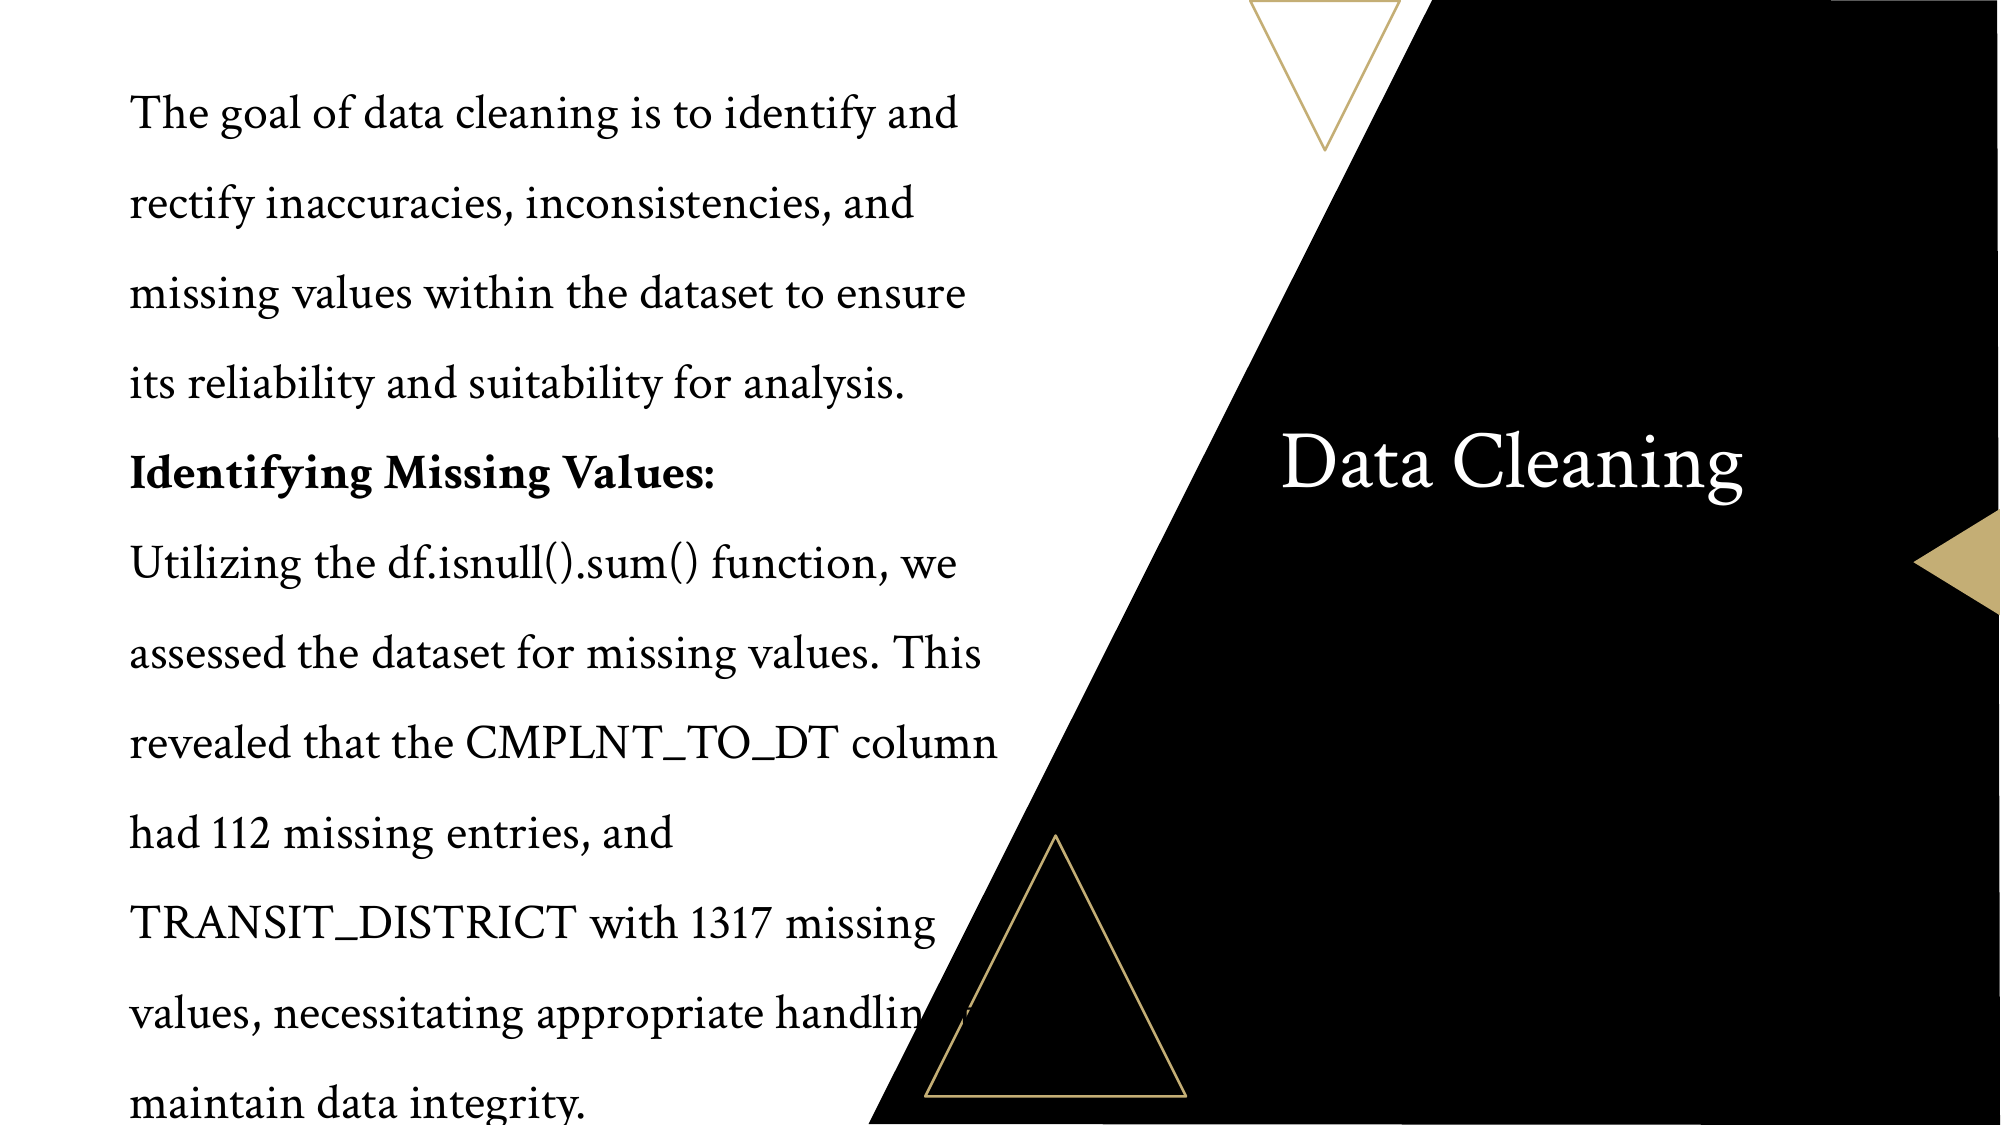

The goal of data cleaning is to identify and rectify inaccuracies, inconsistencies, and missing values within the dataset to ensure its reliability and suitability for analysis.
Identifying Missing Values:
Utilizing the df.isnull().sum() function, we assessed the dataset for missing values. This revealed that the CMPLNT_TO_DT column had 112 missing entries, and TRANSIT_DISTRICT with 1317 missing values, necessitating appropriate handling to maintain data integrity.

Data Cleaning